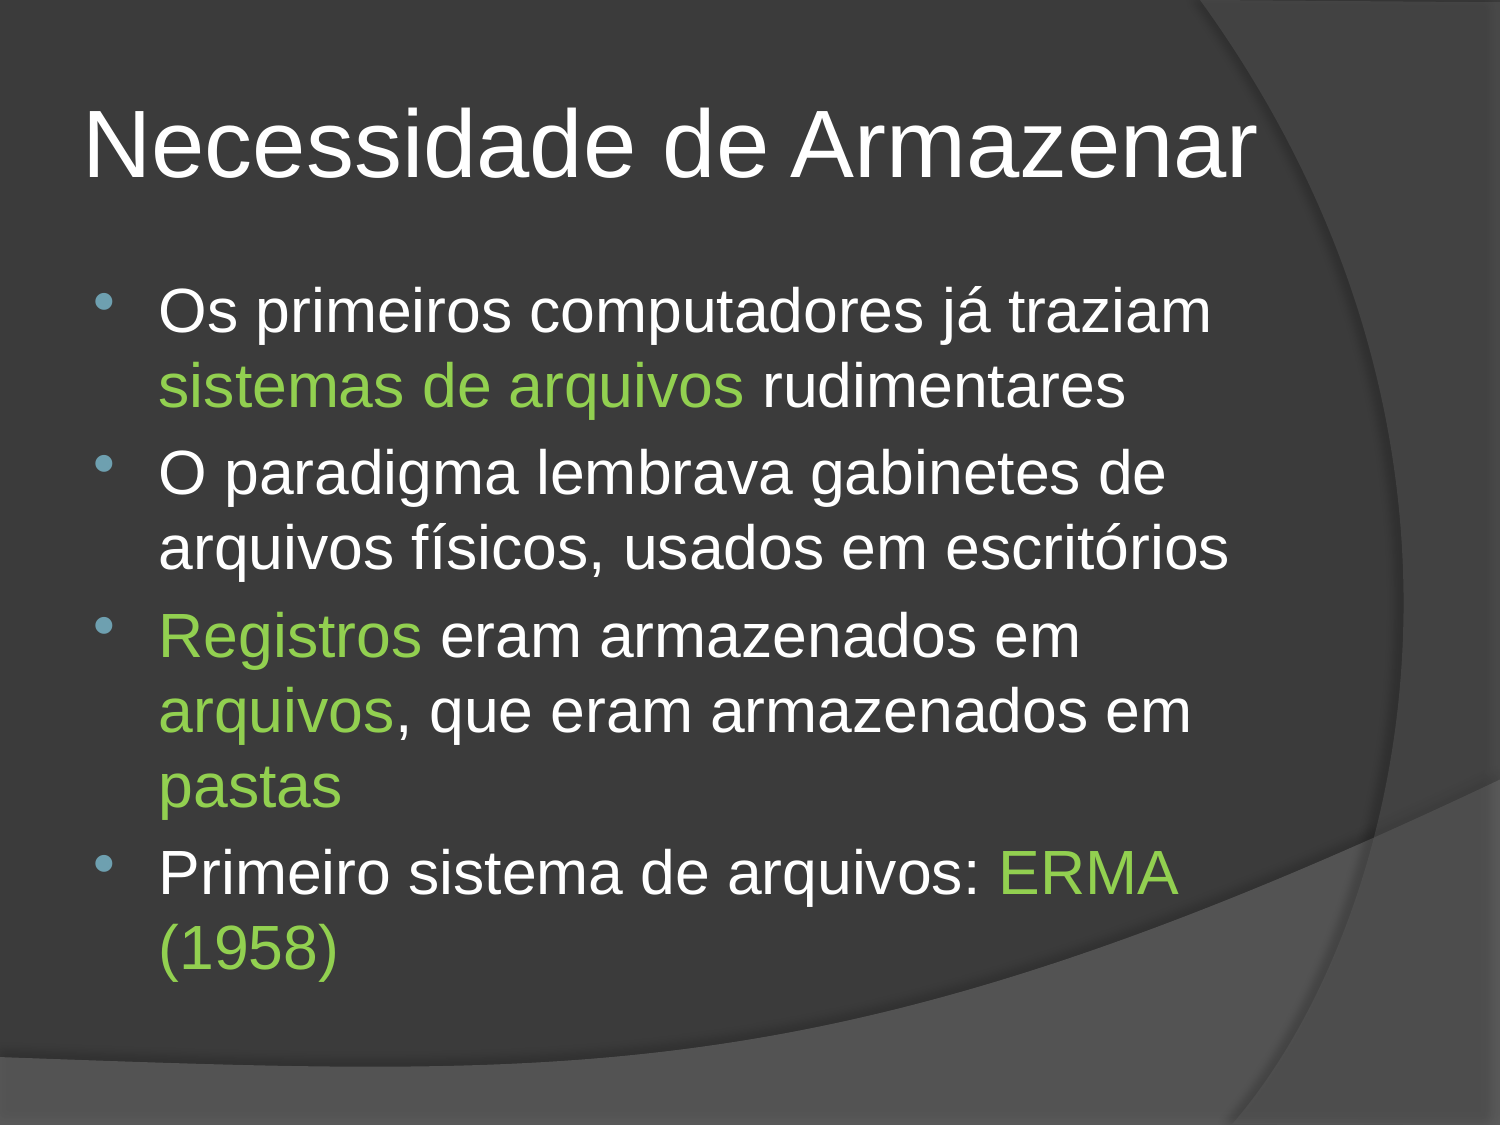

# Necessidade de Armazenar
Os primeiros computadores já traziam sistemas de arquivos rudimentares
O paradigma lembrava gabinetes de arquivos físicos, usados em escritórios
Registros eram armazenados em arquivos, que eram armazenados em pastas
Primeiro sistema de arquivos: ERMA (1958)